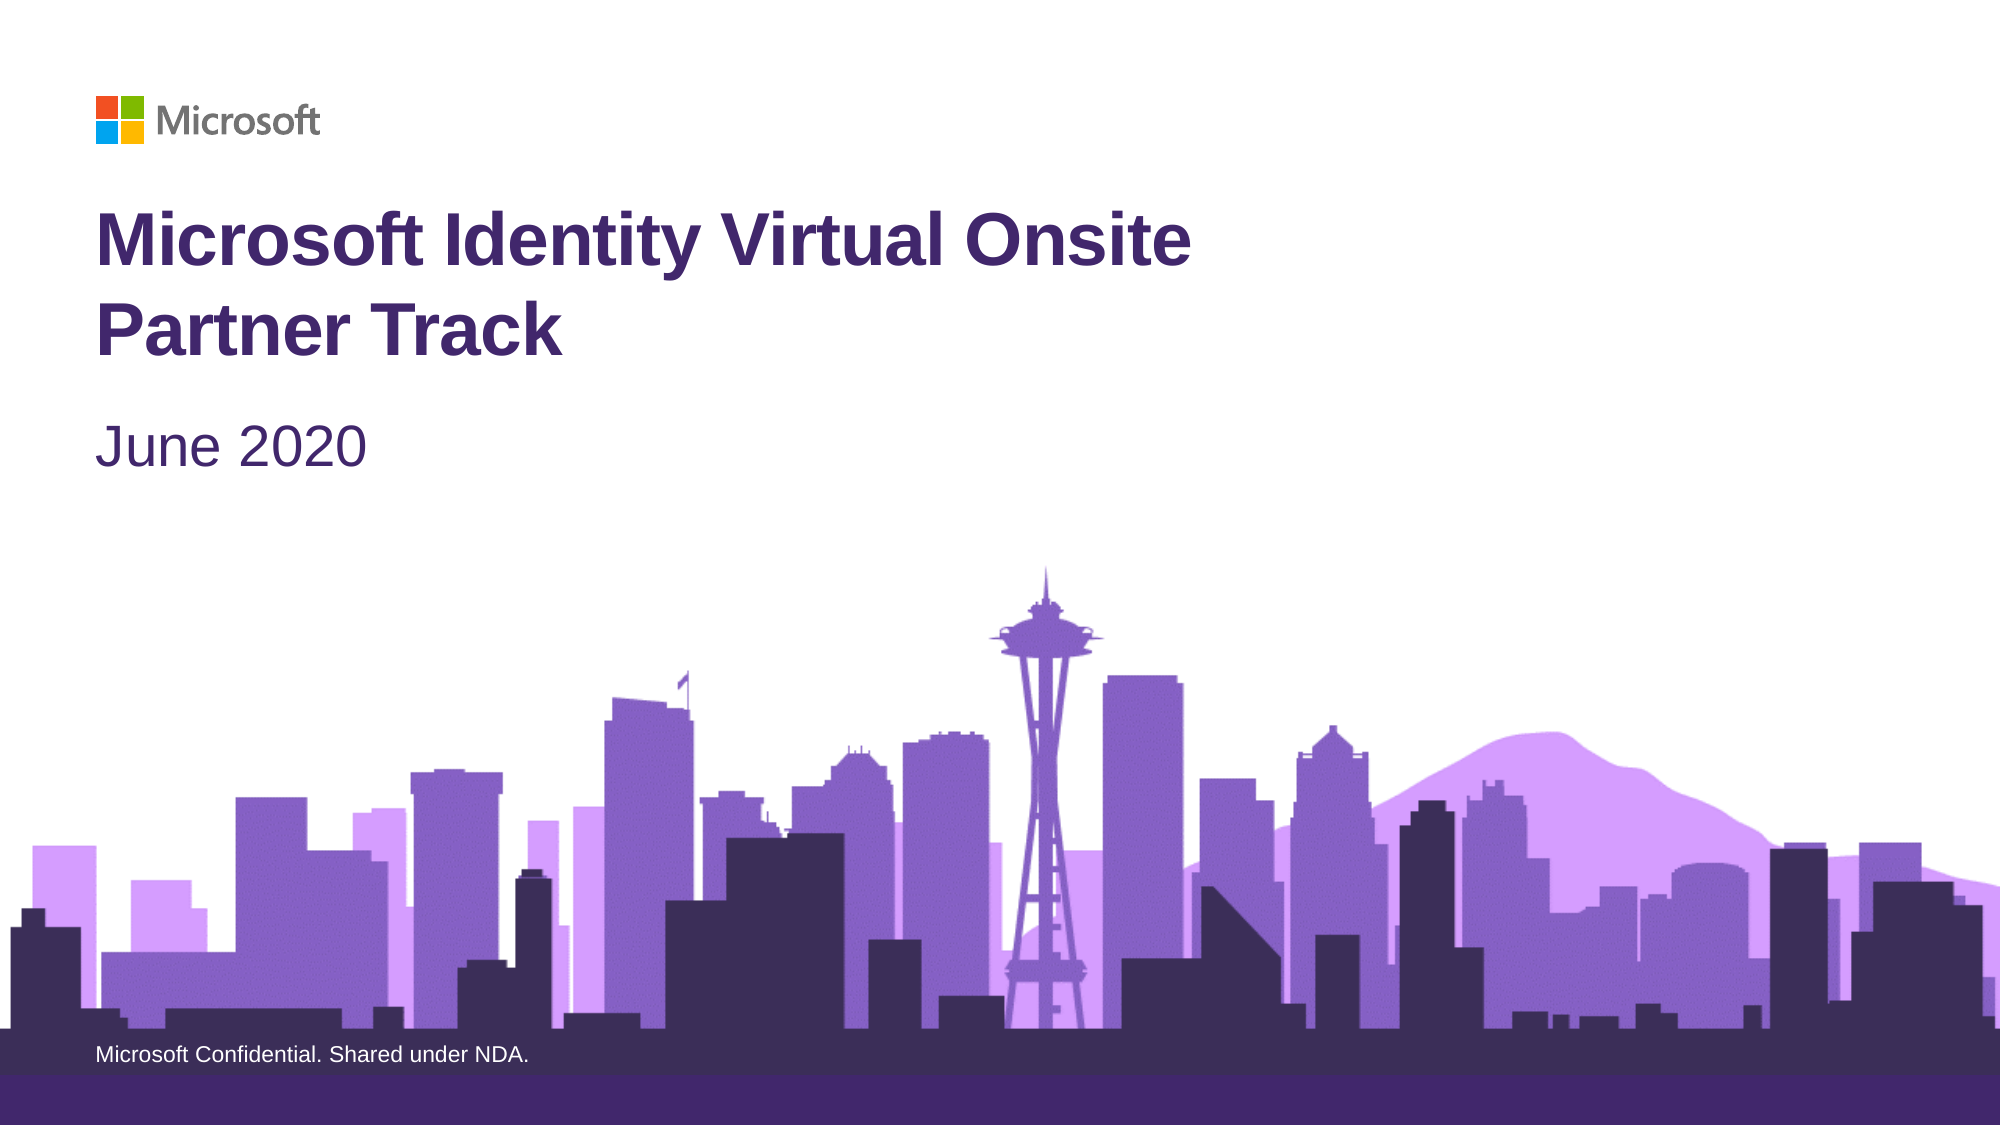

Microsoft Identity Virtual Onsite
Partner Track
June 2020